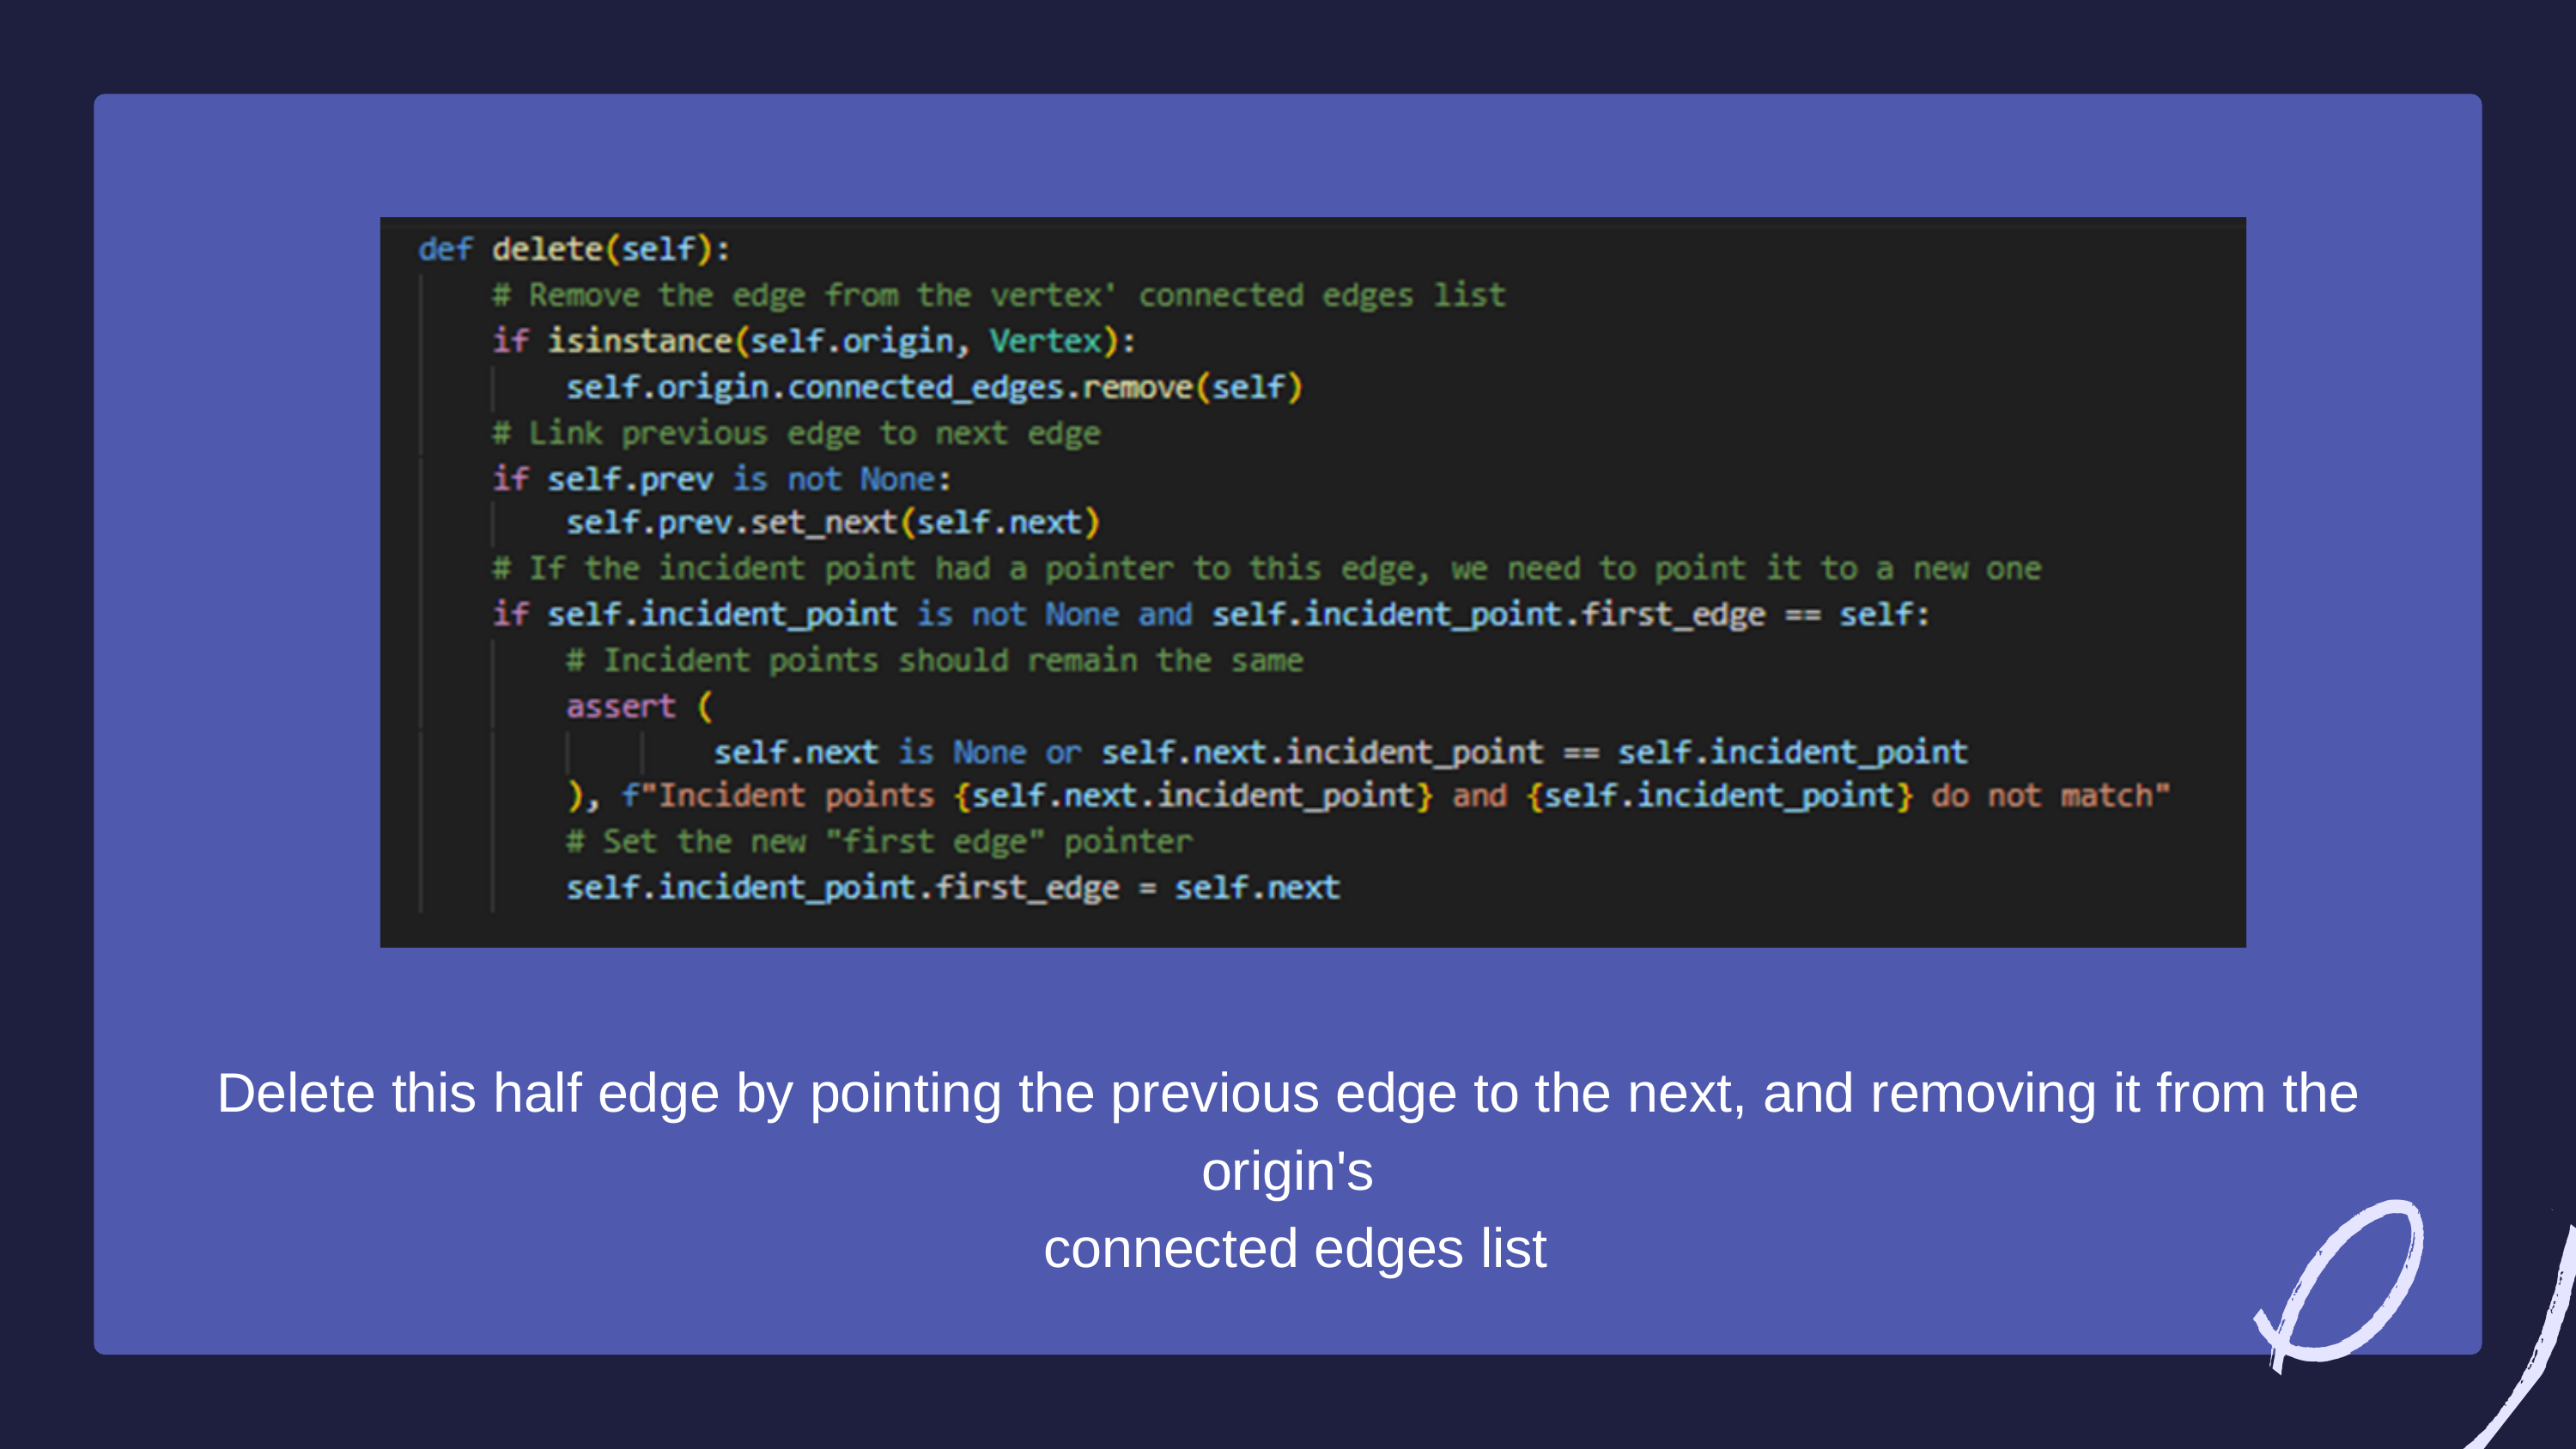

Delete this half edge by pointing the previous edge to the next, and removing it from the origin's
 connected edges list